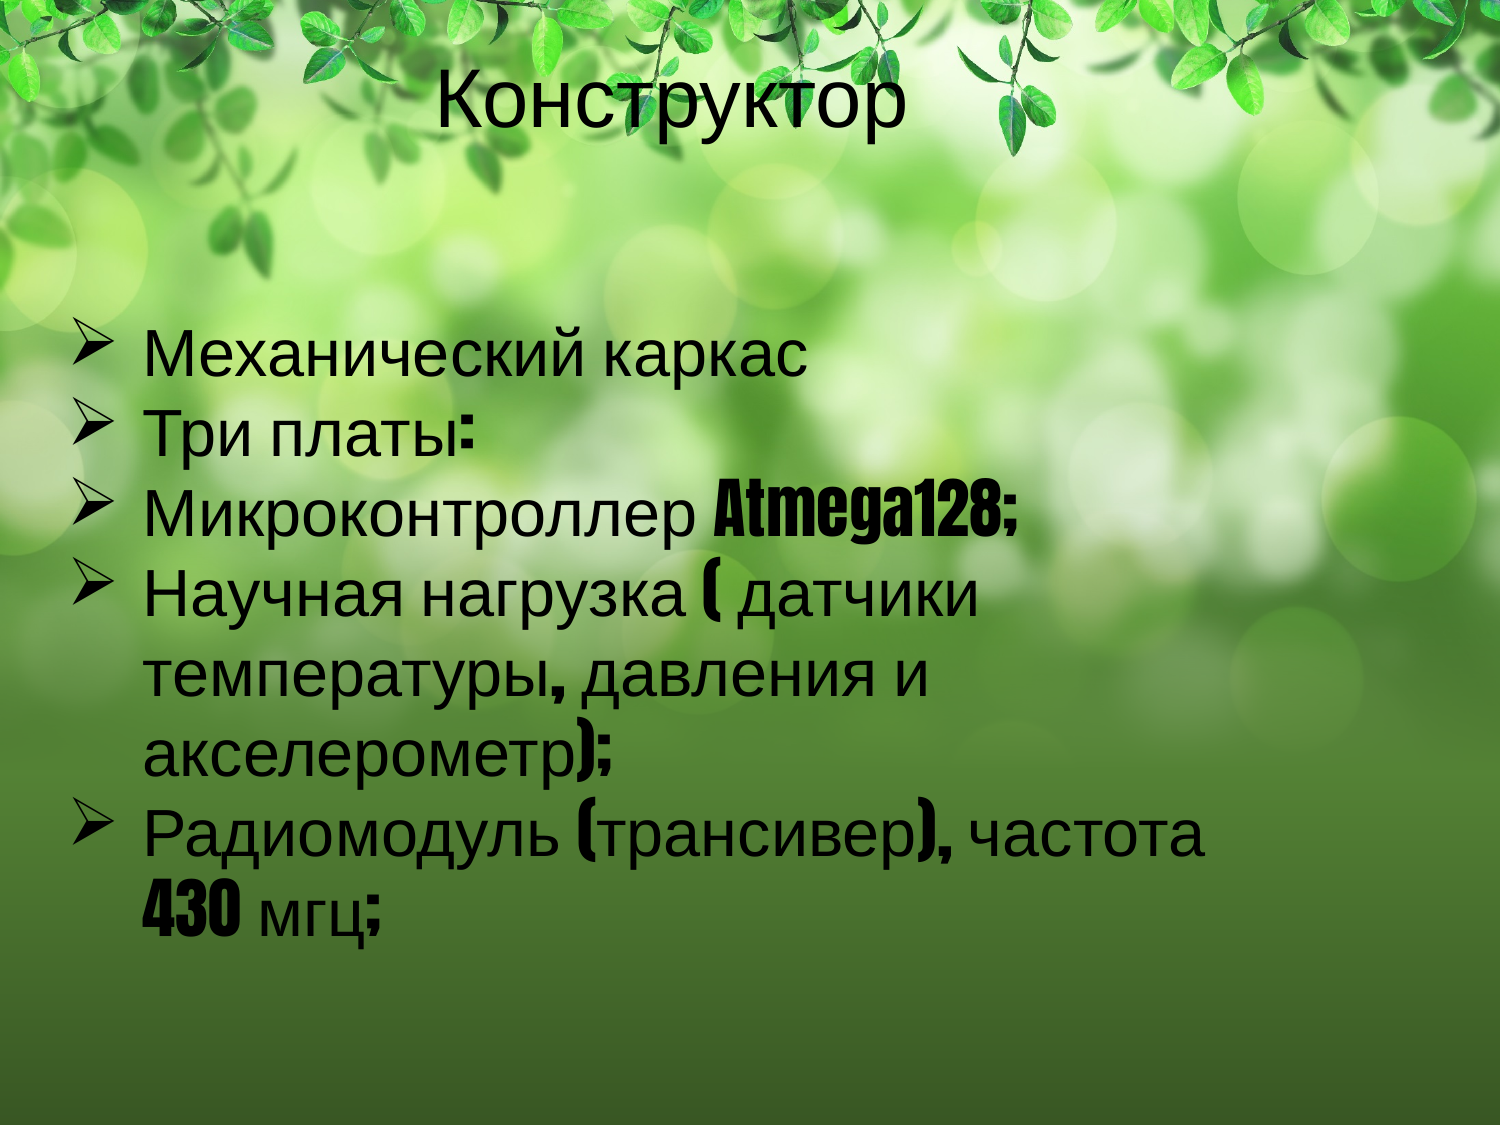

# Конструктор
Механический каркас
Три платы:
Микроконтроллер Atmega128;
Научная нагрузка ( датчики температуры, давления и акселерометр);
Радиомодуль (трансивер), частота 430 мгц;